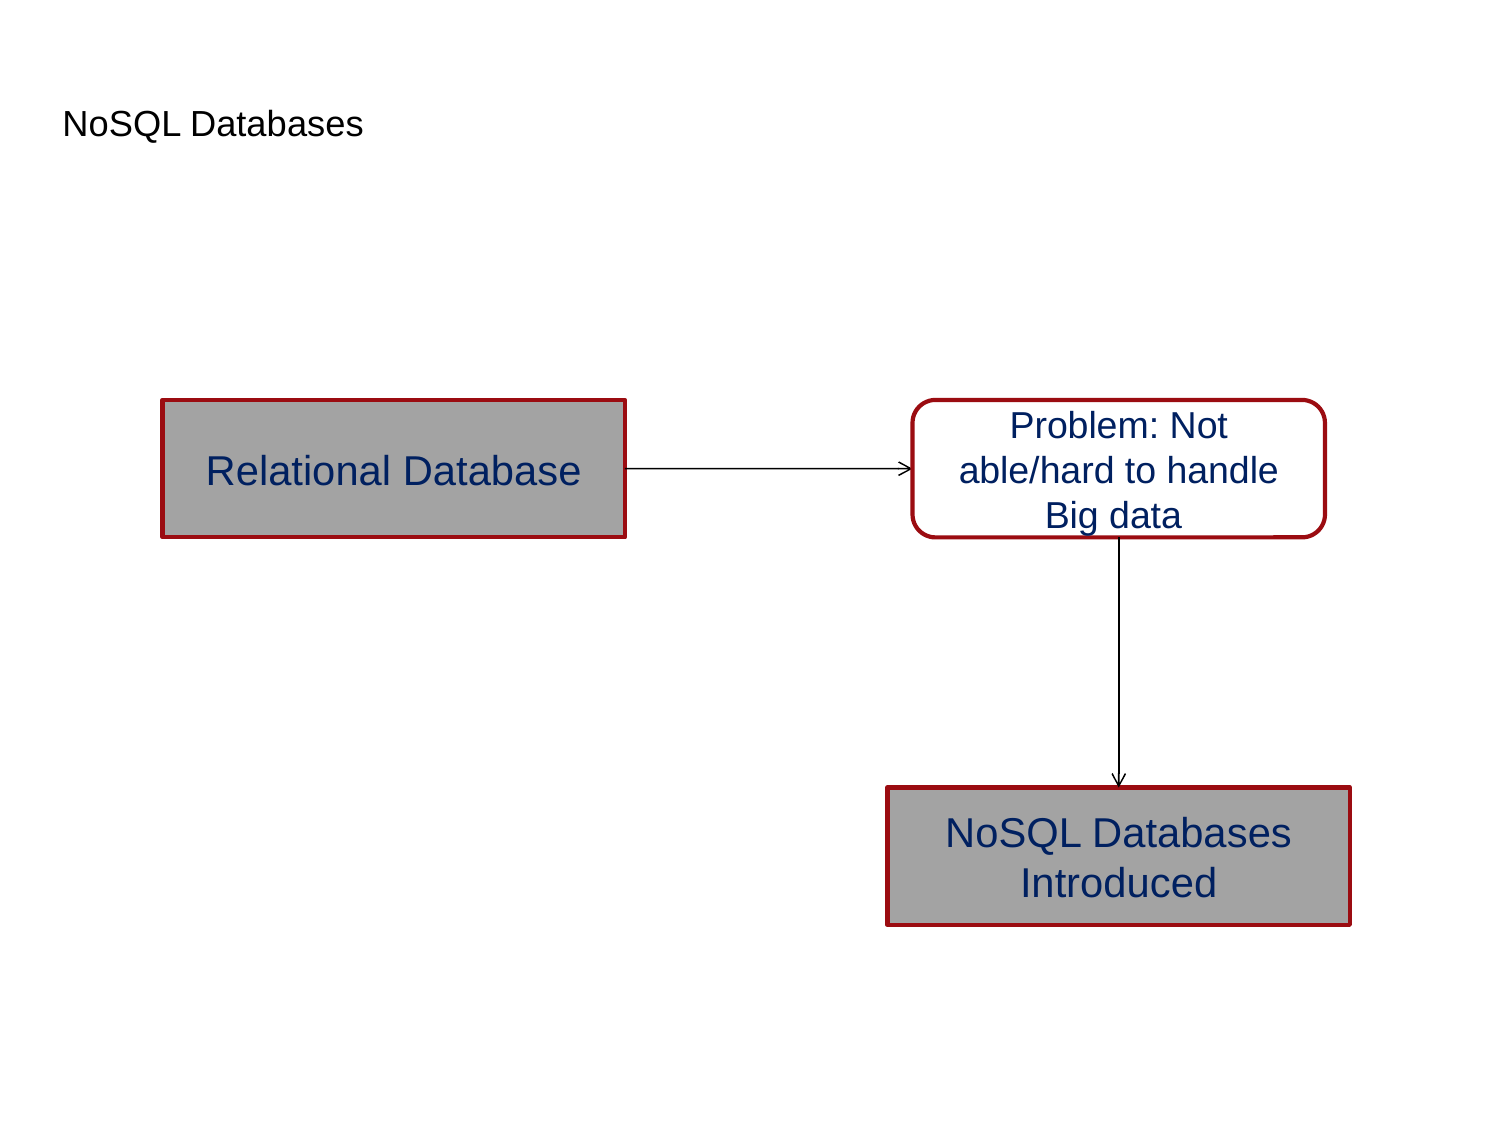

# NoSQL Databases

Relational Database
Problem: Not able/hard to handle Big data
NoSQL Databases Introduced